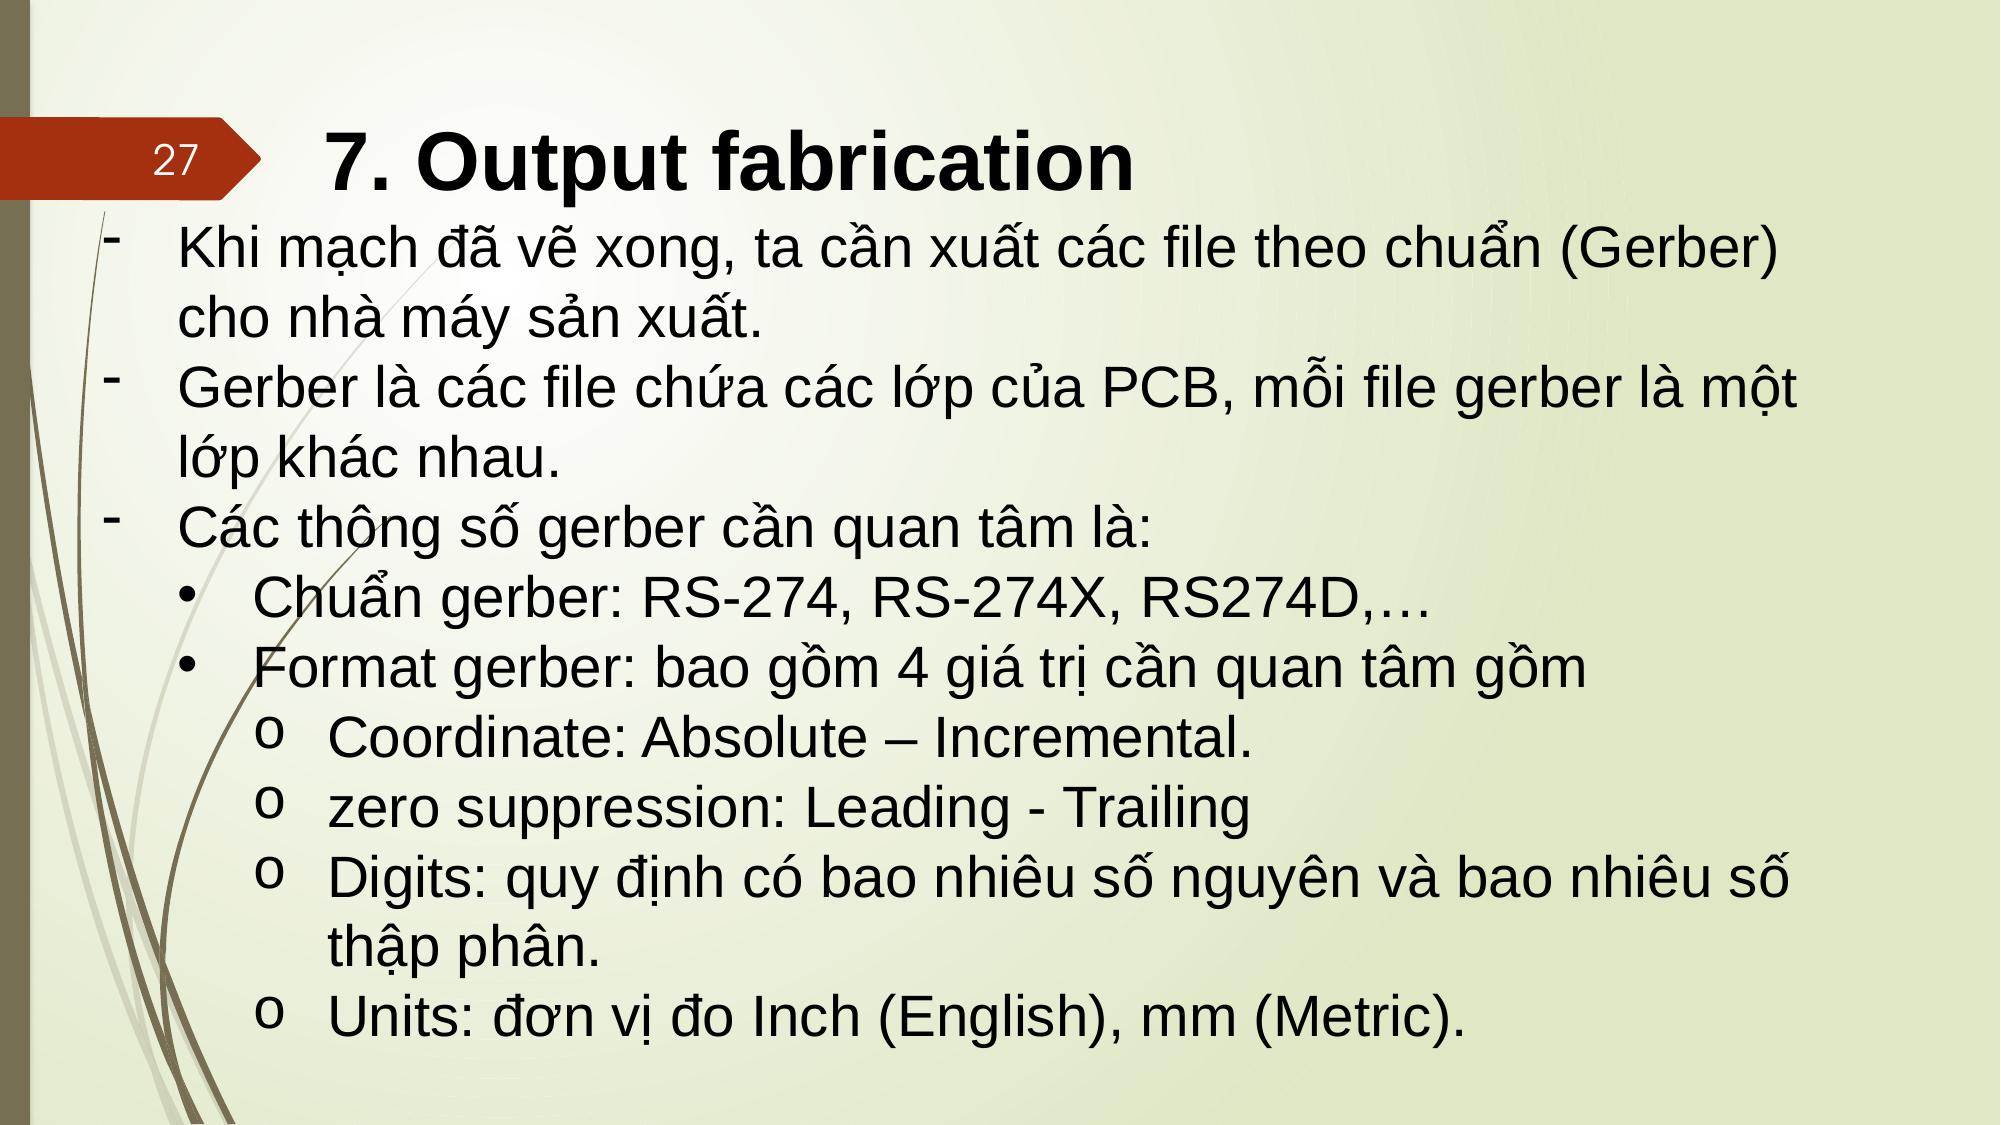

7. Output fabrication
27
Khi mạch đã vẽ xong, ta cần xuất các file theo chuẩn (Gerber) cho nhà máy sản xuất.
Gerber là các file chứa các lớp của PCB, mỗi file gerber là một lớp khác nhau.
Các thông số gerber cần quan tâm là:
Chuẩn gerber: RS-274, RS-274X, RS274D,…
Format gerber: bao gồm 4 giá trị cần quan tâm gồm
Coordinate: Absolute – Incremental.
zero suppression: Leading - Trailing
Digits: quy định có bao nhiêu số nguyên và bao nhiêu số thập phân.
Units: đơn vị đo Inch (English), mm (Metric).